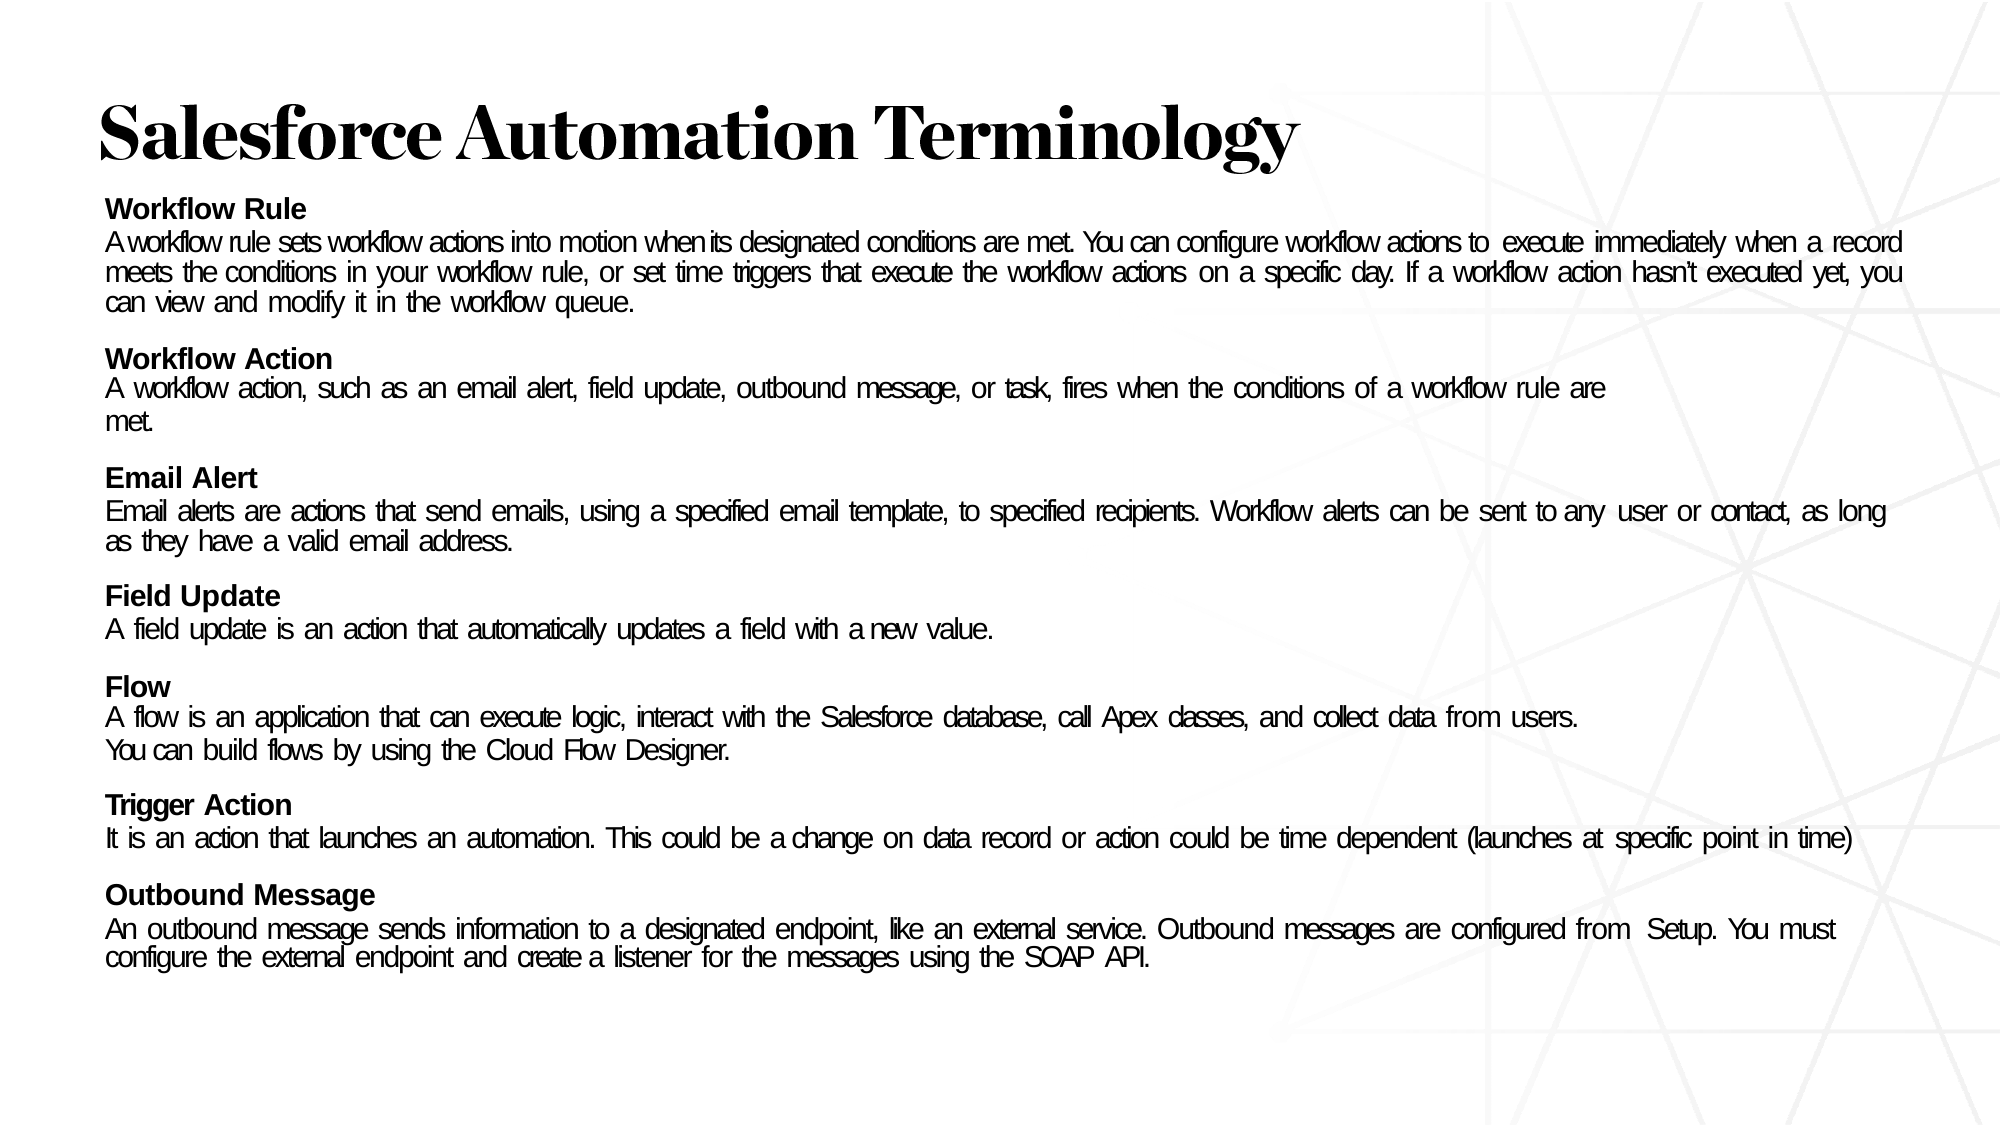

Workflow Rule
A workflow rule sets workflow actions into motion when its designated conditions are met. You can configure workflow actions to  execute immediately when a record meets the conditions in your workflow rule, or set time triggers that execute the workflow actions  on a specific day. If a workflow action hasn’t executed yet, you can view and modify it in the workflow queue.
Workflow Action
A workflow action, such as an email alert, field update, outbound message, or task, fires when the conditions of a workflow rule are
met.
Email Alert
Email alerts are actions that send emails, using a specified email template, to specified recipients. Workflow alerts can be sent to any  user or contact, as long as they have a valid email address.
Field Update
A field update is an action that automatically updates a field with a new value.
Flow
A flow is an application that can execute logic, interact with the Salesforce database, call Apex classes, and collect data from users.
You can build flows by using the Cloud Flow Designer.
Trigger Action
It is an action that launches an automation. This could be a change on data record or action could be time dependent (launches at  specific point in time)
Outbound Message
An outbound message sends information to a designated endpoint, like an external service. Outbound messages are configured from  Setup. You must configure the external endpoint and create a listener for the messages using the SOAP API.